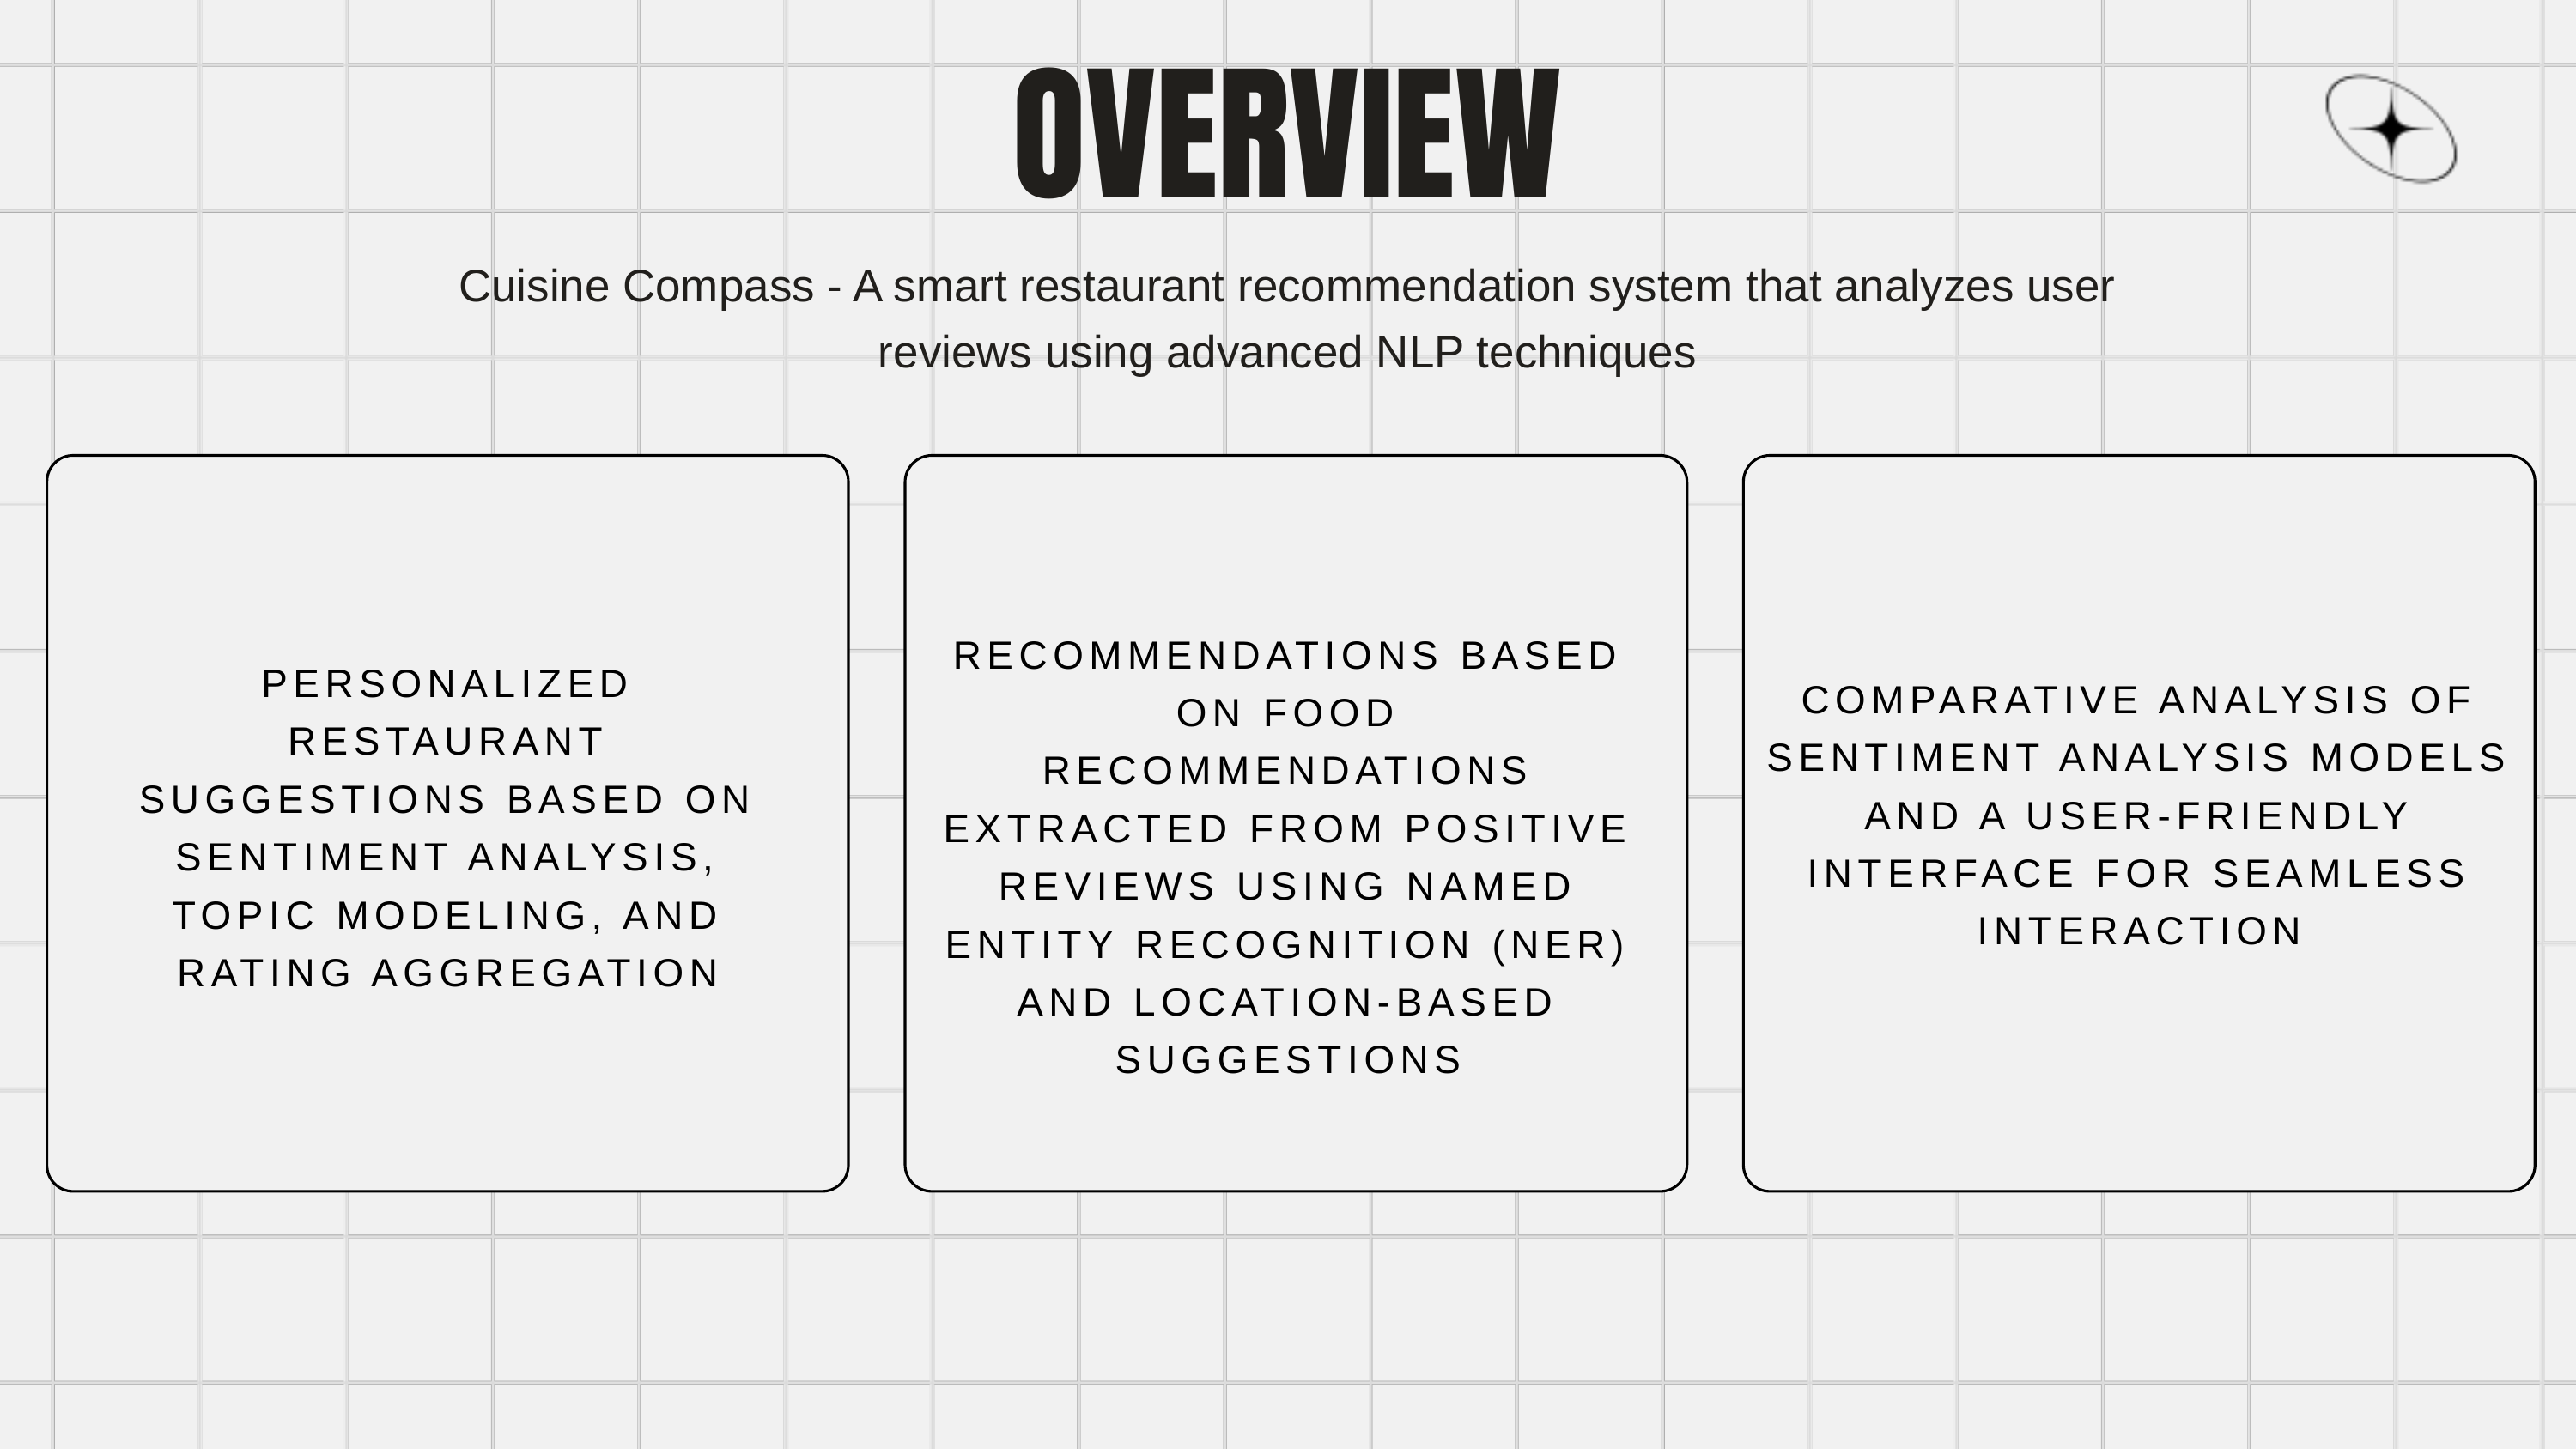

OVERVIEW
Cuisine Compass - A smart restaurant recommendation system that analyzes user reviews using advanced NLP techniques

COMPARATIVE ANALYSIS OF SENTIMENT ANALYSIS MODELS AND A USER-FRIENDLY INTERFACE FOR SEAMLESS INTERACTION
RECOMMENDATIONS BASED ON FOOD RECOMMENDATIONS EXTRACTED FROM POSITIVE REVIEWS USING NAMED ENTITY RECOGNITION (NER) AND LOCATION-BASED SUGGESTIONS
PERSONALIZED RESTAURANT SUGGESTIONS BASED ON SENTIMENT ANALYSIS, TOPIC MODELING, AND RATING AGGREGATION